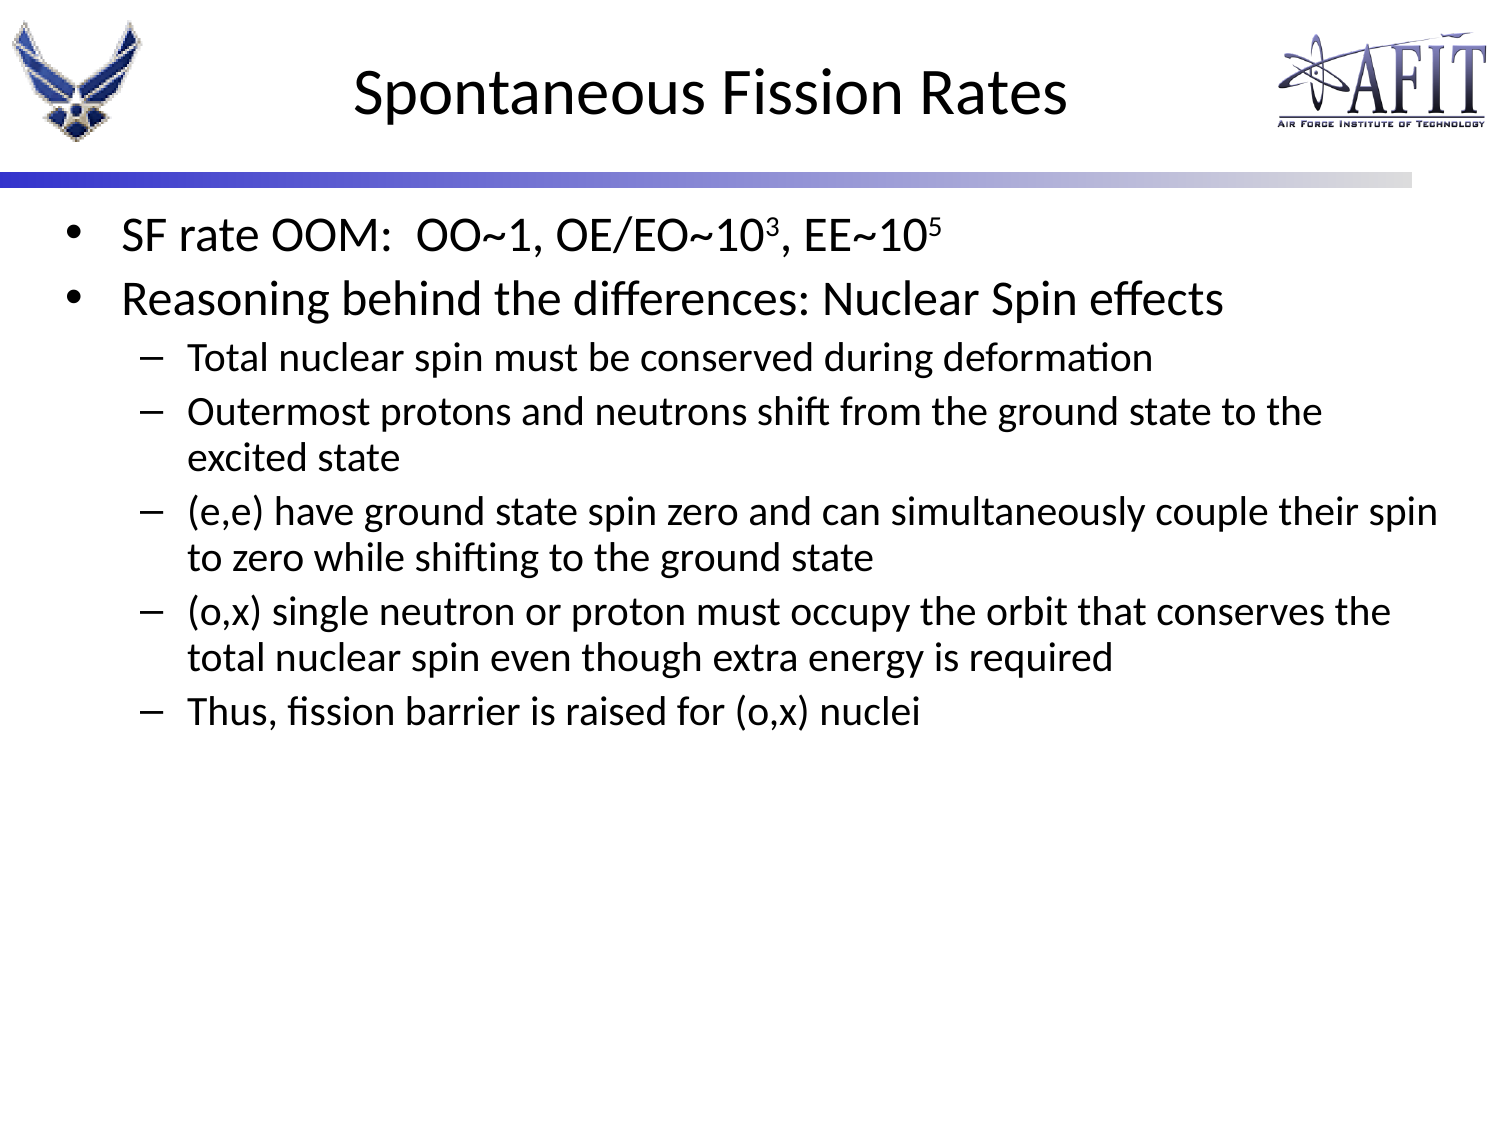

# Spontaneous Fission Rates
SF rate OOM:  OO~1, OE/EO~103, EE~105
Reasoning behind the differences: Nuclear Spin effects
Total nuclear spin must be conserved during deformation
Outermost protons and neutrons shift from the ground state to the excited state
(e,e) have ground state spin zero and can simultaneously couple their spin to zero while shifting to the ground state
(o,x) single neutron or proton must occupy the orbit that conserves the total nuclear spin even though extra energy is required
Thus, fission barrier is raised for (o,x) nuclei